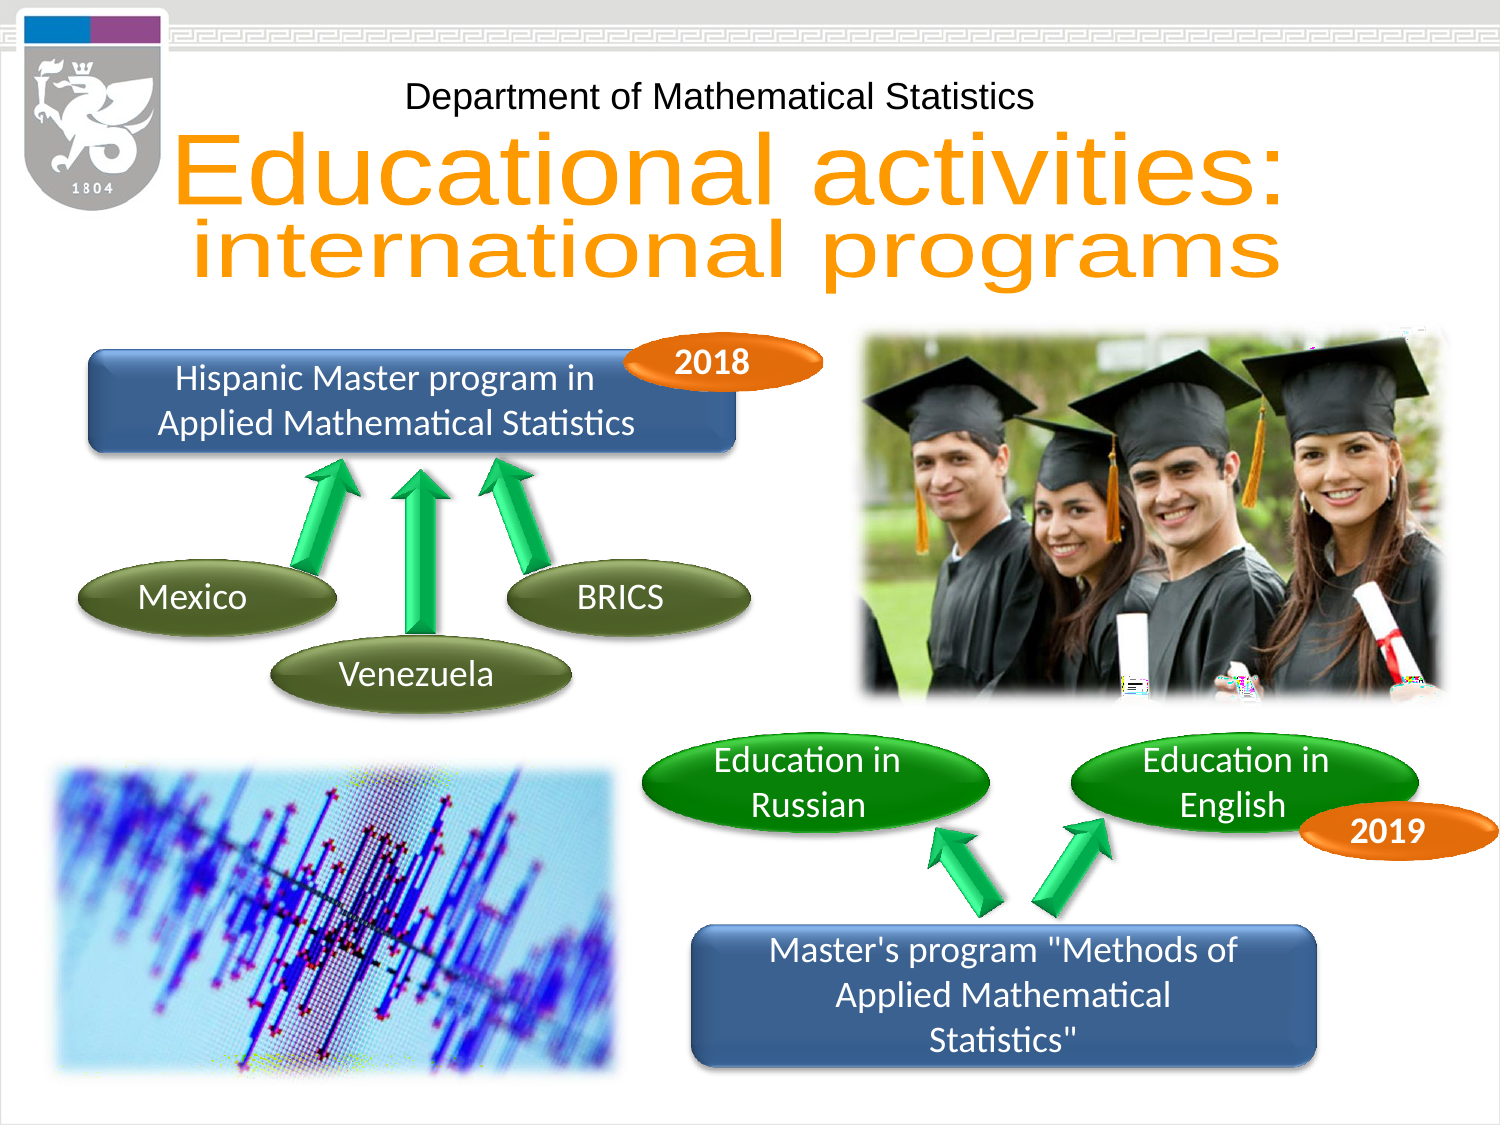

Educational activities:
international programs

2018

Hispanic Master program in Applied Mathematical Statistics

Mexico
BRICS

Venezuela

Education in Russian
Education in English

2019

Master's program "Methods of Applied Mathematical Statistics"